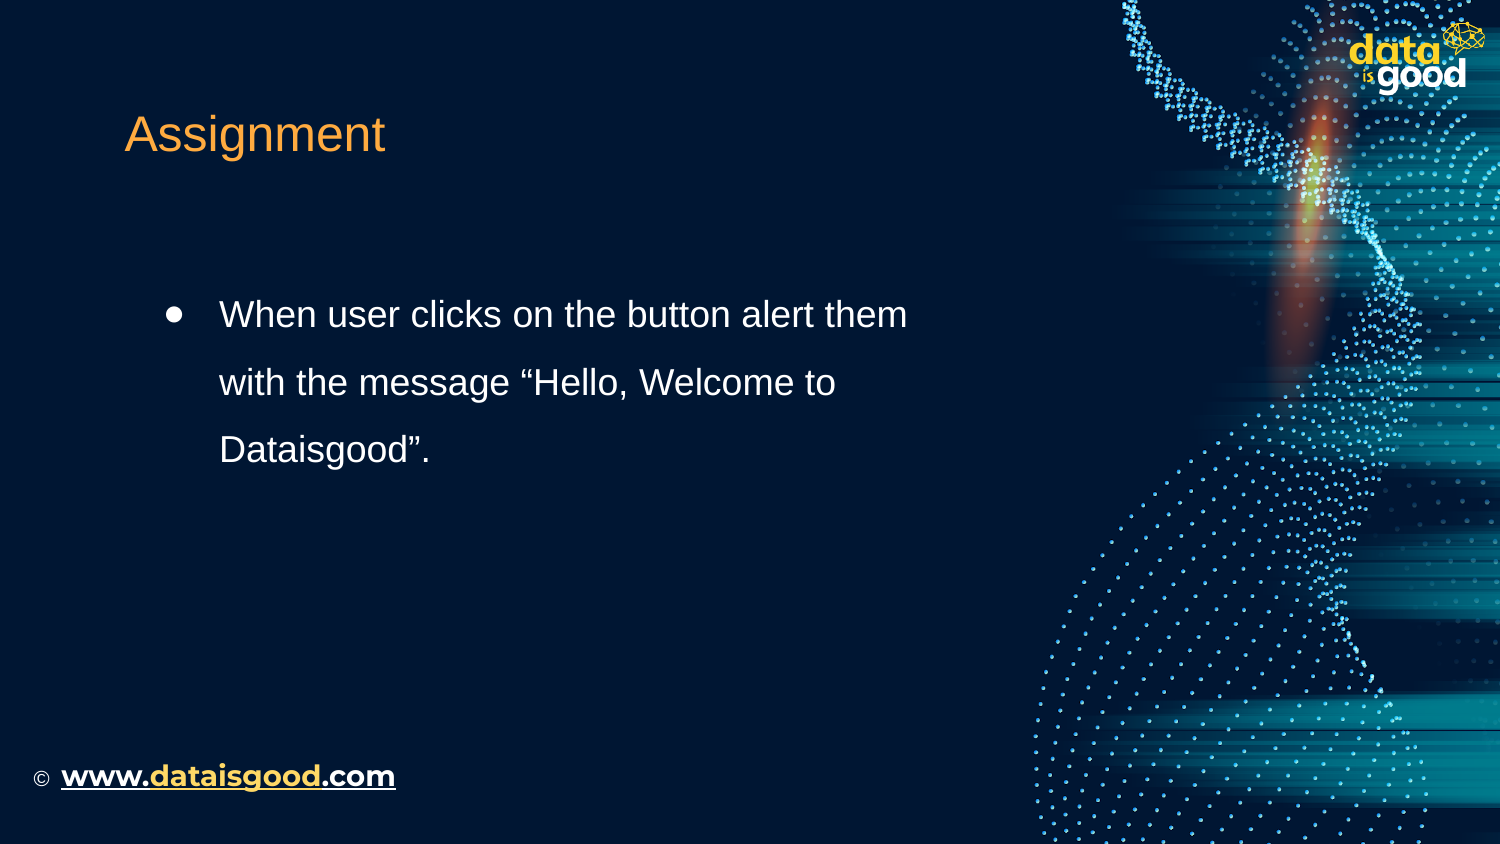

# Assignment
When user clicks on the button alert them with the message “Hello, Welcome to Dataisgood”.